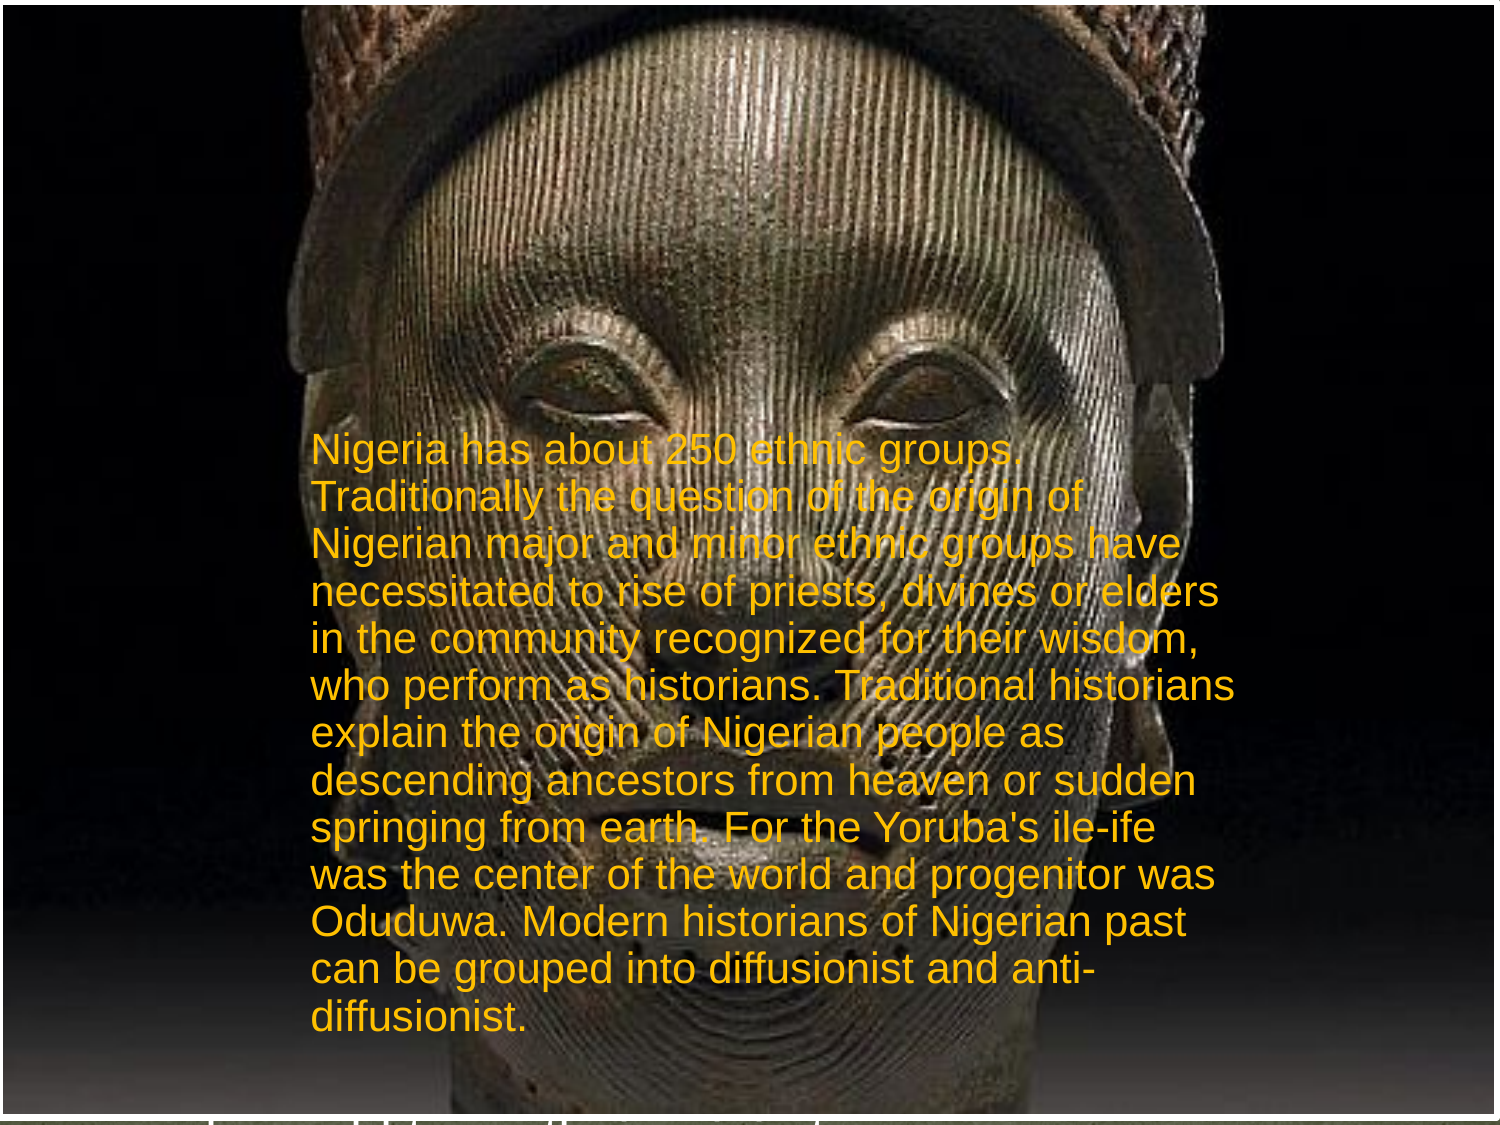

Nigeria has about 250 ethnic groups. Traditionally the question of the origin of Nigerian major and minor ethnic groups have necessitated to rise of priests, divines or elders in the community recognized for their wisdom, who perform as historians. Traditional historians explain the origin of Nigerian people as descending ancestors from heaven or sudden springing from earth. For the Yoruba's ile-ife was the center of the world and progenitor was Oduduwa. Modern historians of Nigerian past can be grouped into diffusionist and anti-diffusionist.
# CHAPTER 1 THE PEOPLE OF NIGERIA
		Nigeria has about 250 ethnic groups. Traditionally the question of the origin of Nigerian major and minor ethnic groups have necessitated to rise of priests, divines or elders in the community recognized for their wisdom, who perform as historians. Traditional historians explain the origin of Nigerian people as descending ancestors from heaven or sudden springing from earth. For the Yoruba's ile-ife was the center of the world and progenitor was Oduduwa. Modern historians of Nigerian past can be grouped into diffusionist and anti-diffusionist. The diffusionist traced the origin of people to Arabia, Egypt, the Maghrib or Nubia and they considered it as the places which a number Nigerian people could trace their origin to.